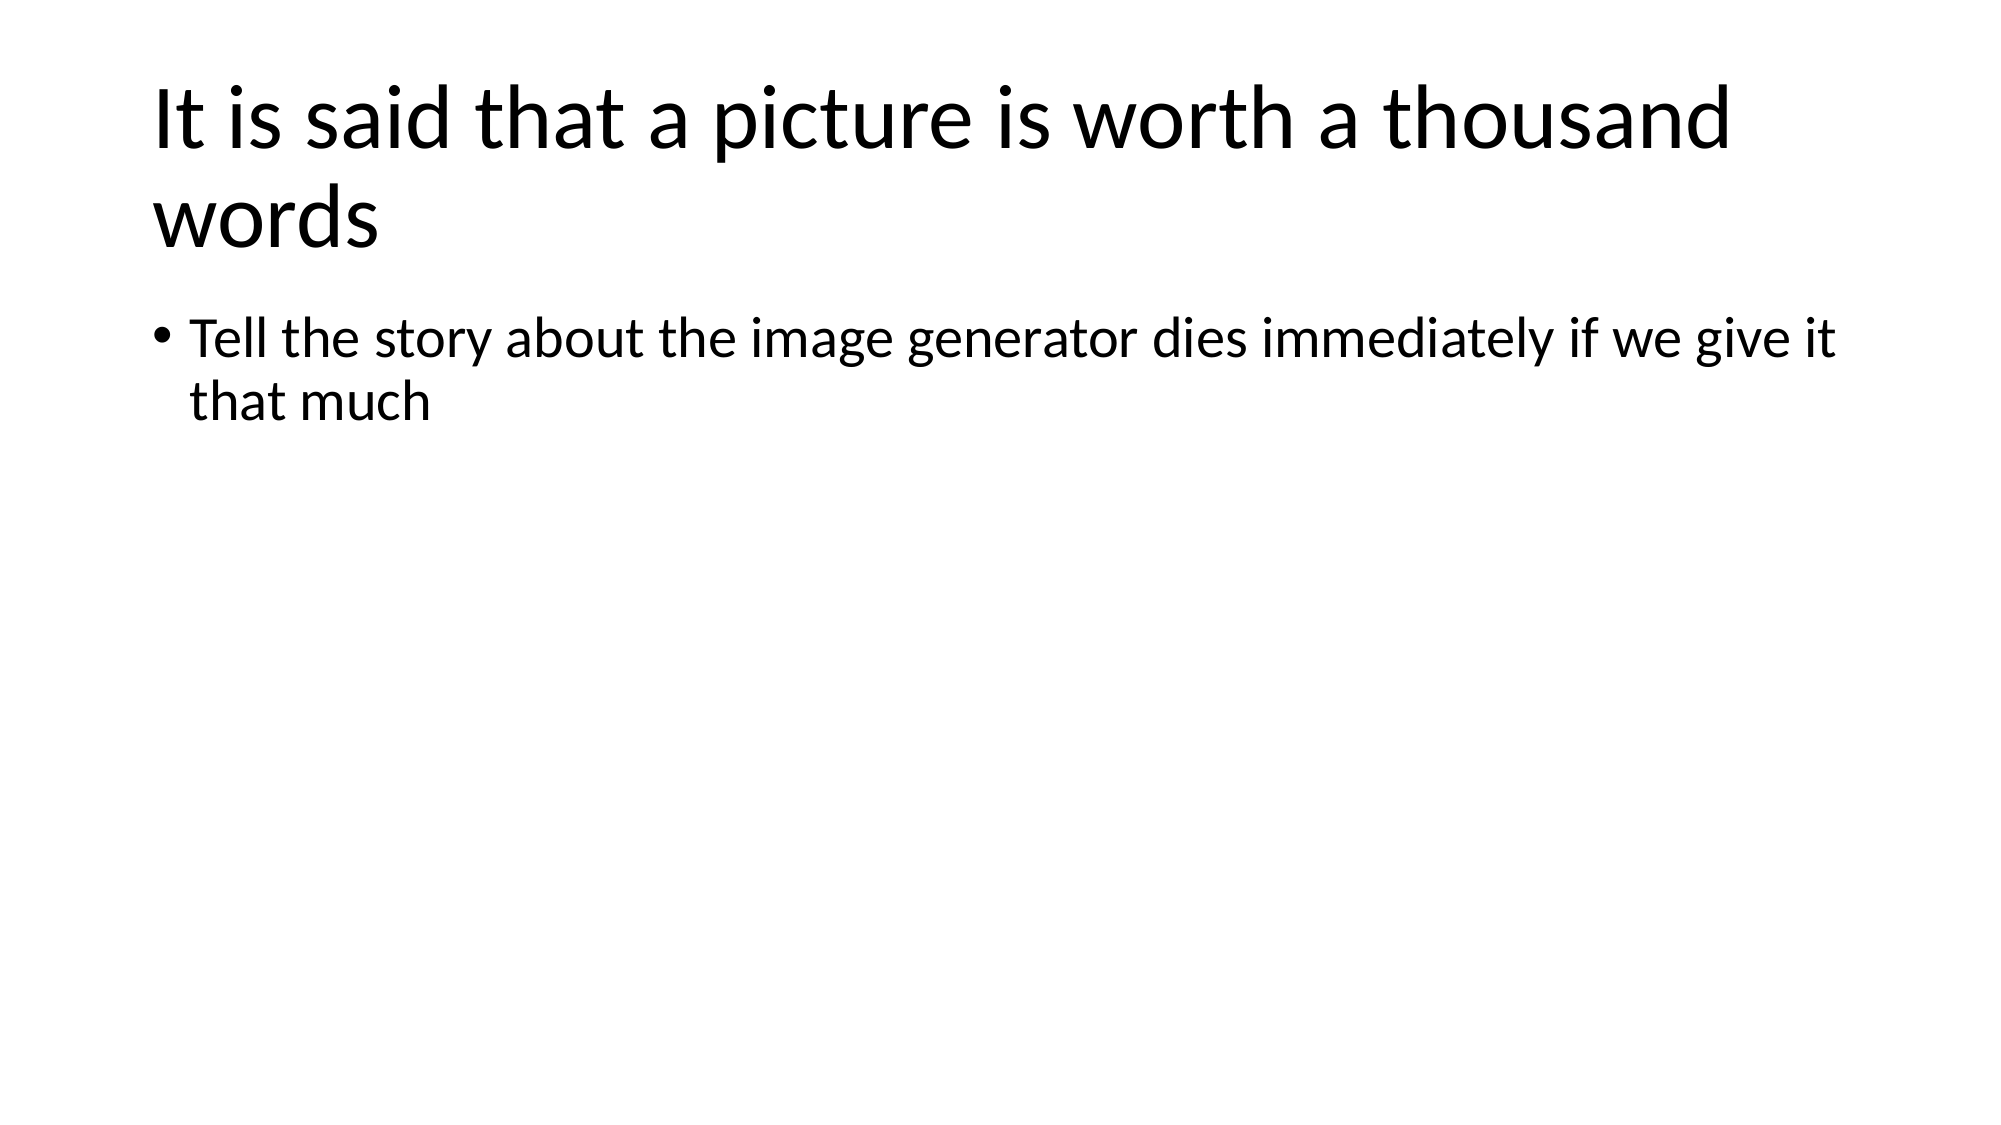

# It is said that a picture is worth a thousand words
Tell the story about the image generator dies immediately if we give it that much